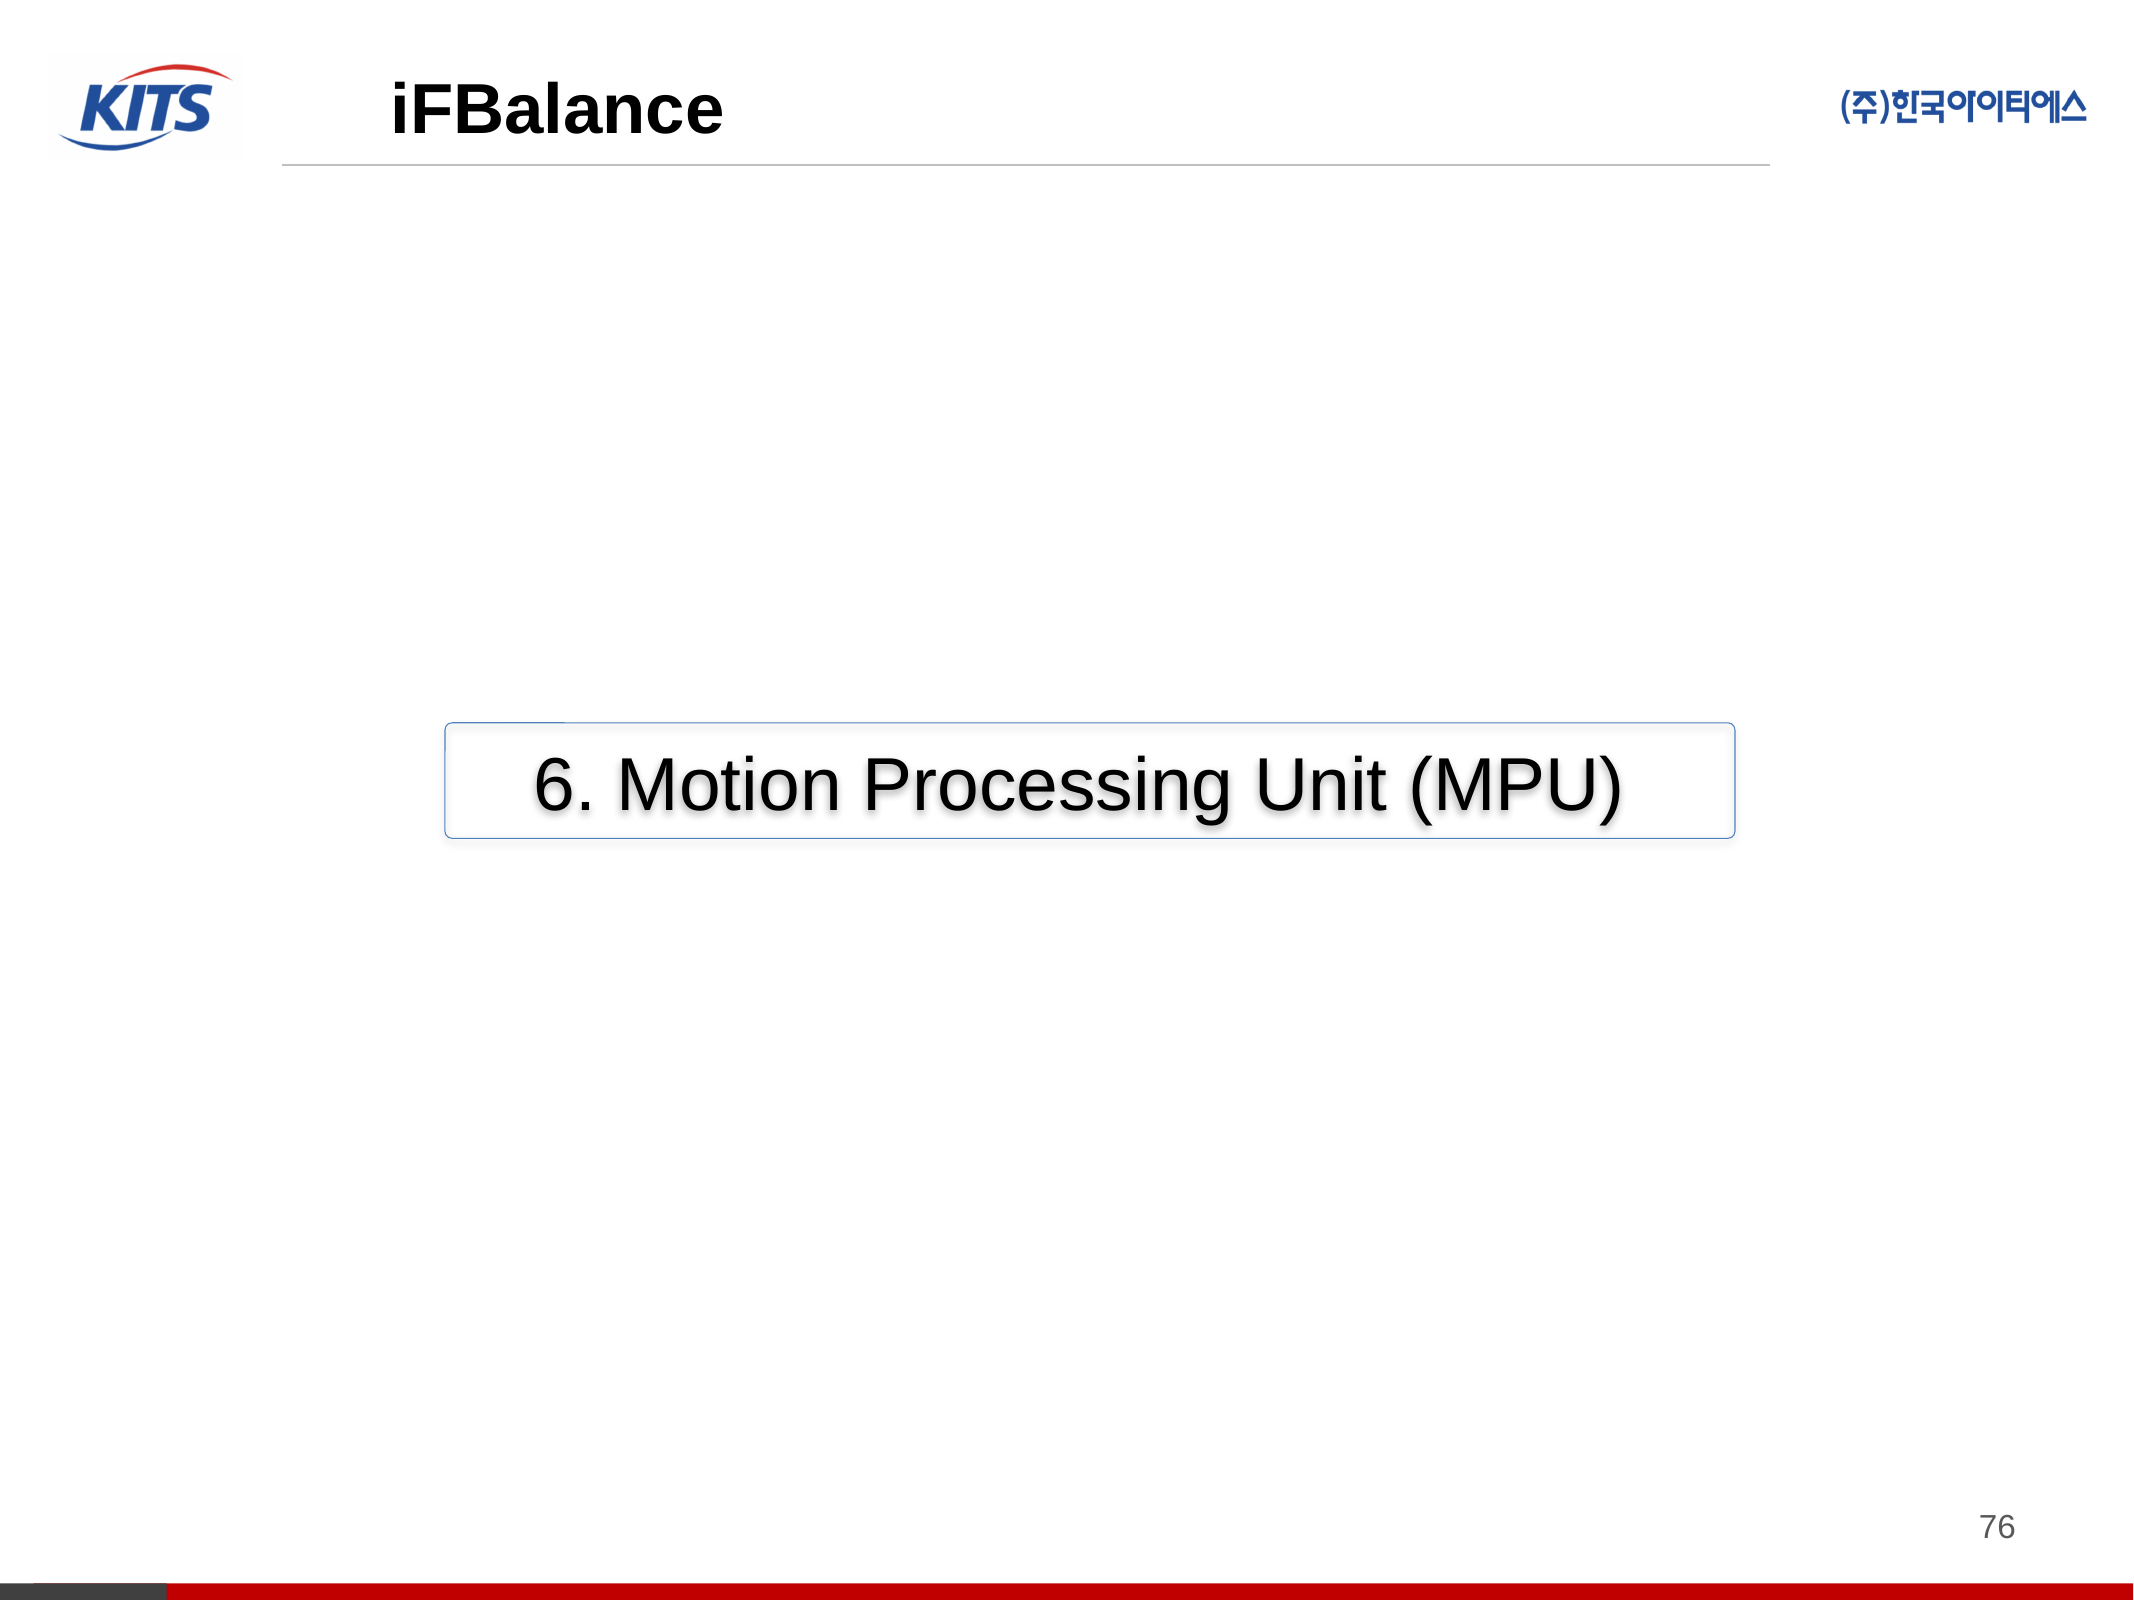

iFBalance
6. Motion Processing Unit (MPU)
76